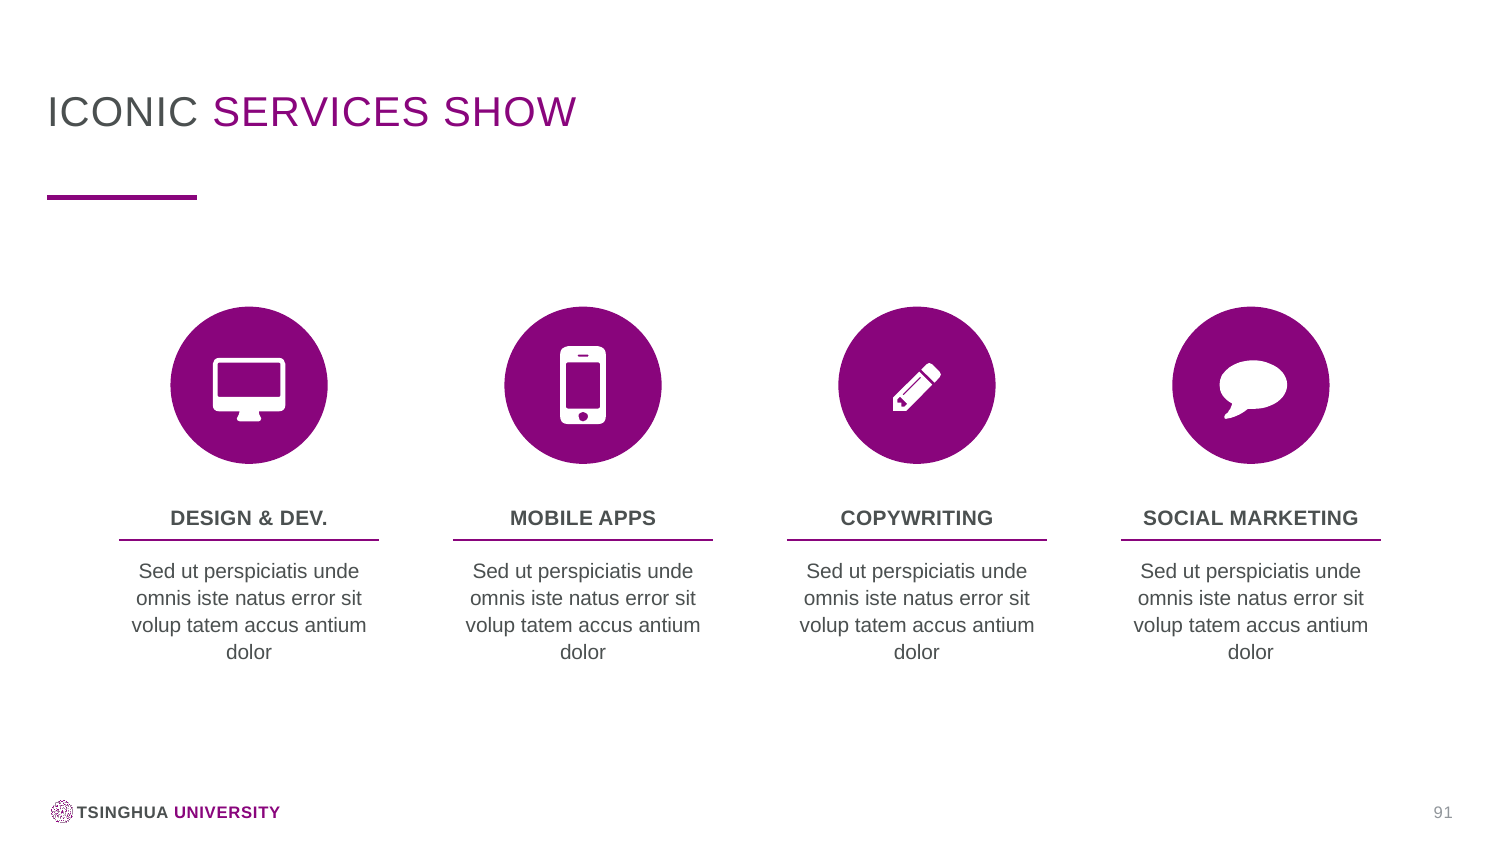

Iconic Services Show

Design & dev.
Mobile Apps
CopyWriting
Social Marketing
Sed ut perspiciatis unde omnis iste natus error sit volup tatem accus antium dolor
Sed ut perspiciatis unde omnis iste natus error sit volup tatem accus antium dolor
Sed ut perspiciatis unde omnis iste natus error sit volup tatem accus antium dolor
Sed ut perspiciatis unde omnis iste natus error sit volup tatem accus antium dolor